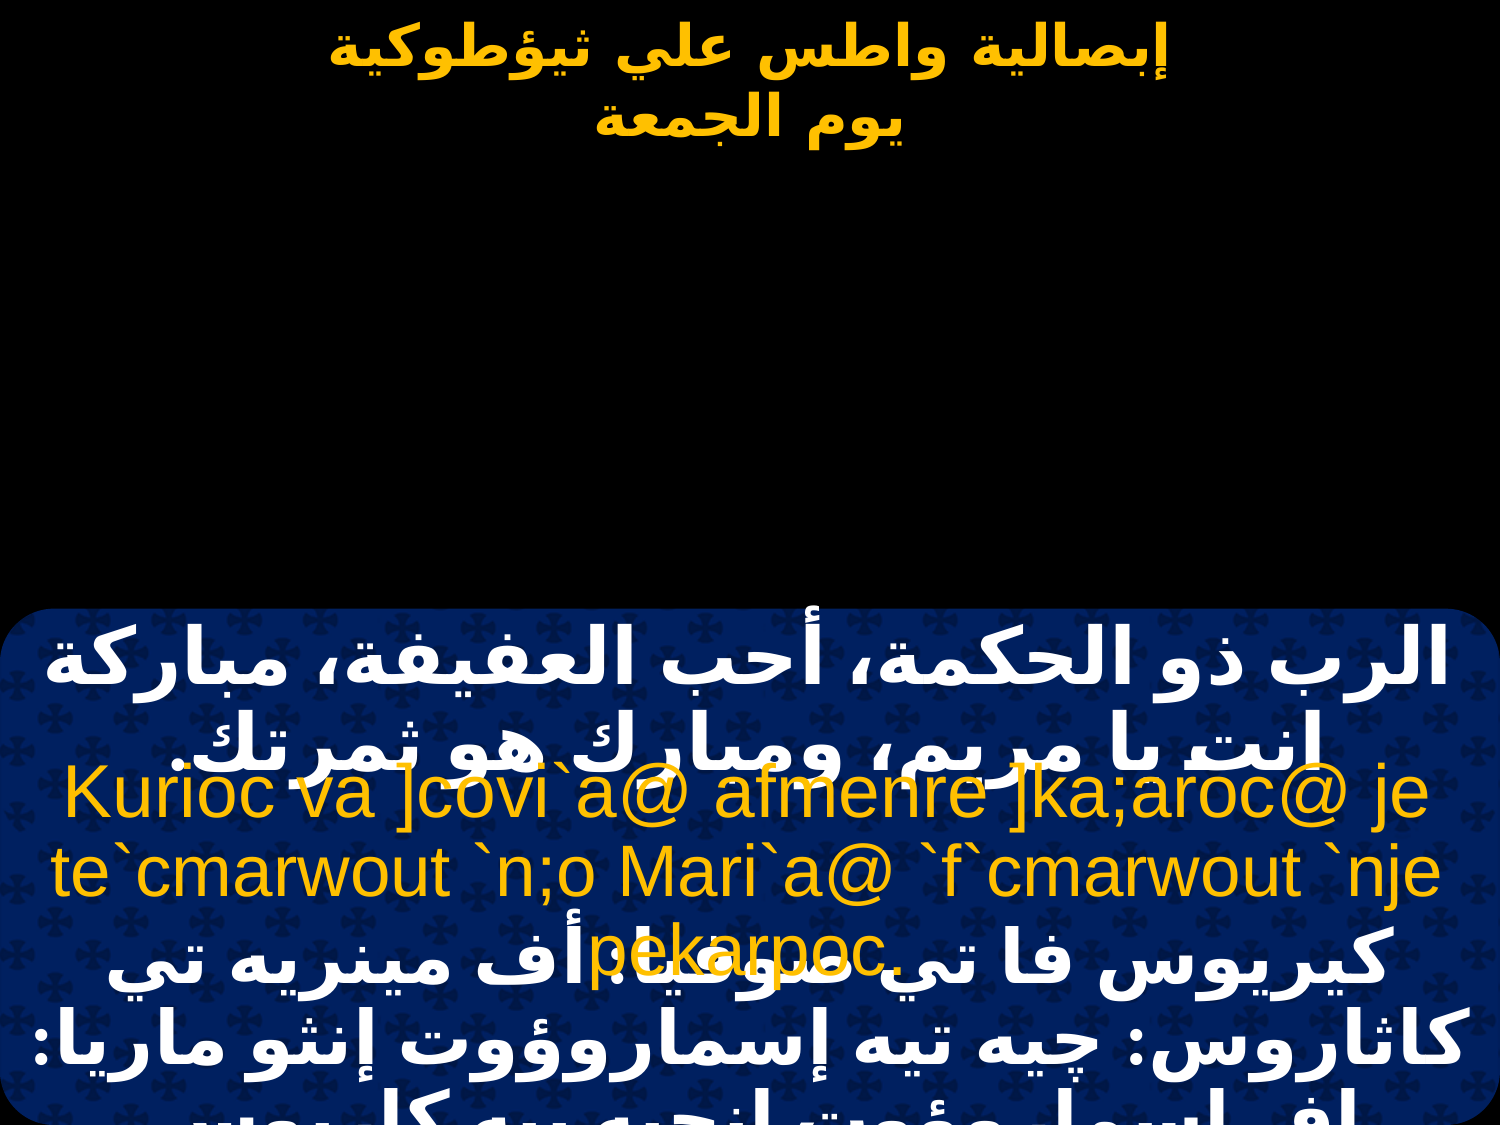

#
الرب ذو الحكمة، أحب العفيفة، مباركة انت يا مريم، ومبارك هو ثمرتك.
Kurioc va ]covi`a@ afmenre ]ka;aroc@ je te`cmarwout `n;o Mari`a@ `f`cmarwout `nje pekarpoc.
كيريوس فا تي صوفيا: أف مينريه تي كاثاروس: چيه تيه إسماروؤوت إنثو ماريا: إف إسماروؤوت إنچيه بيه كاربوس.